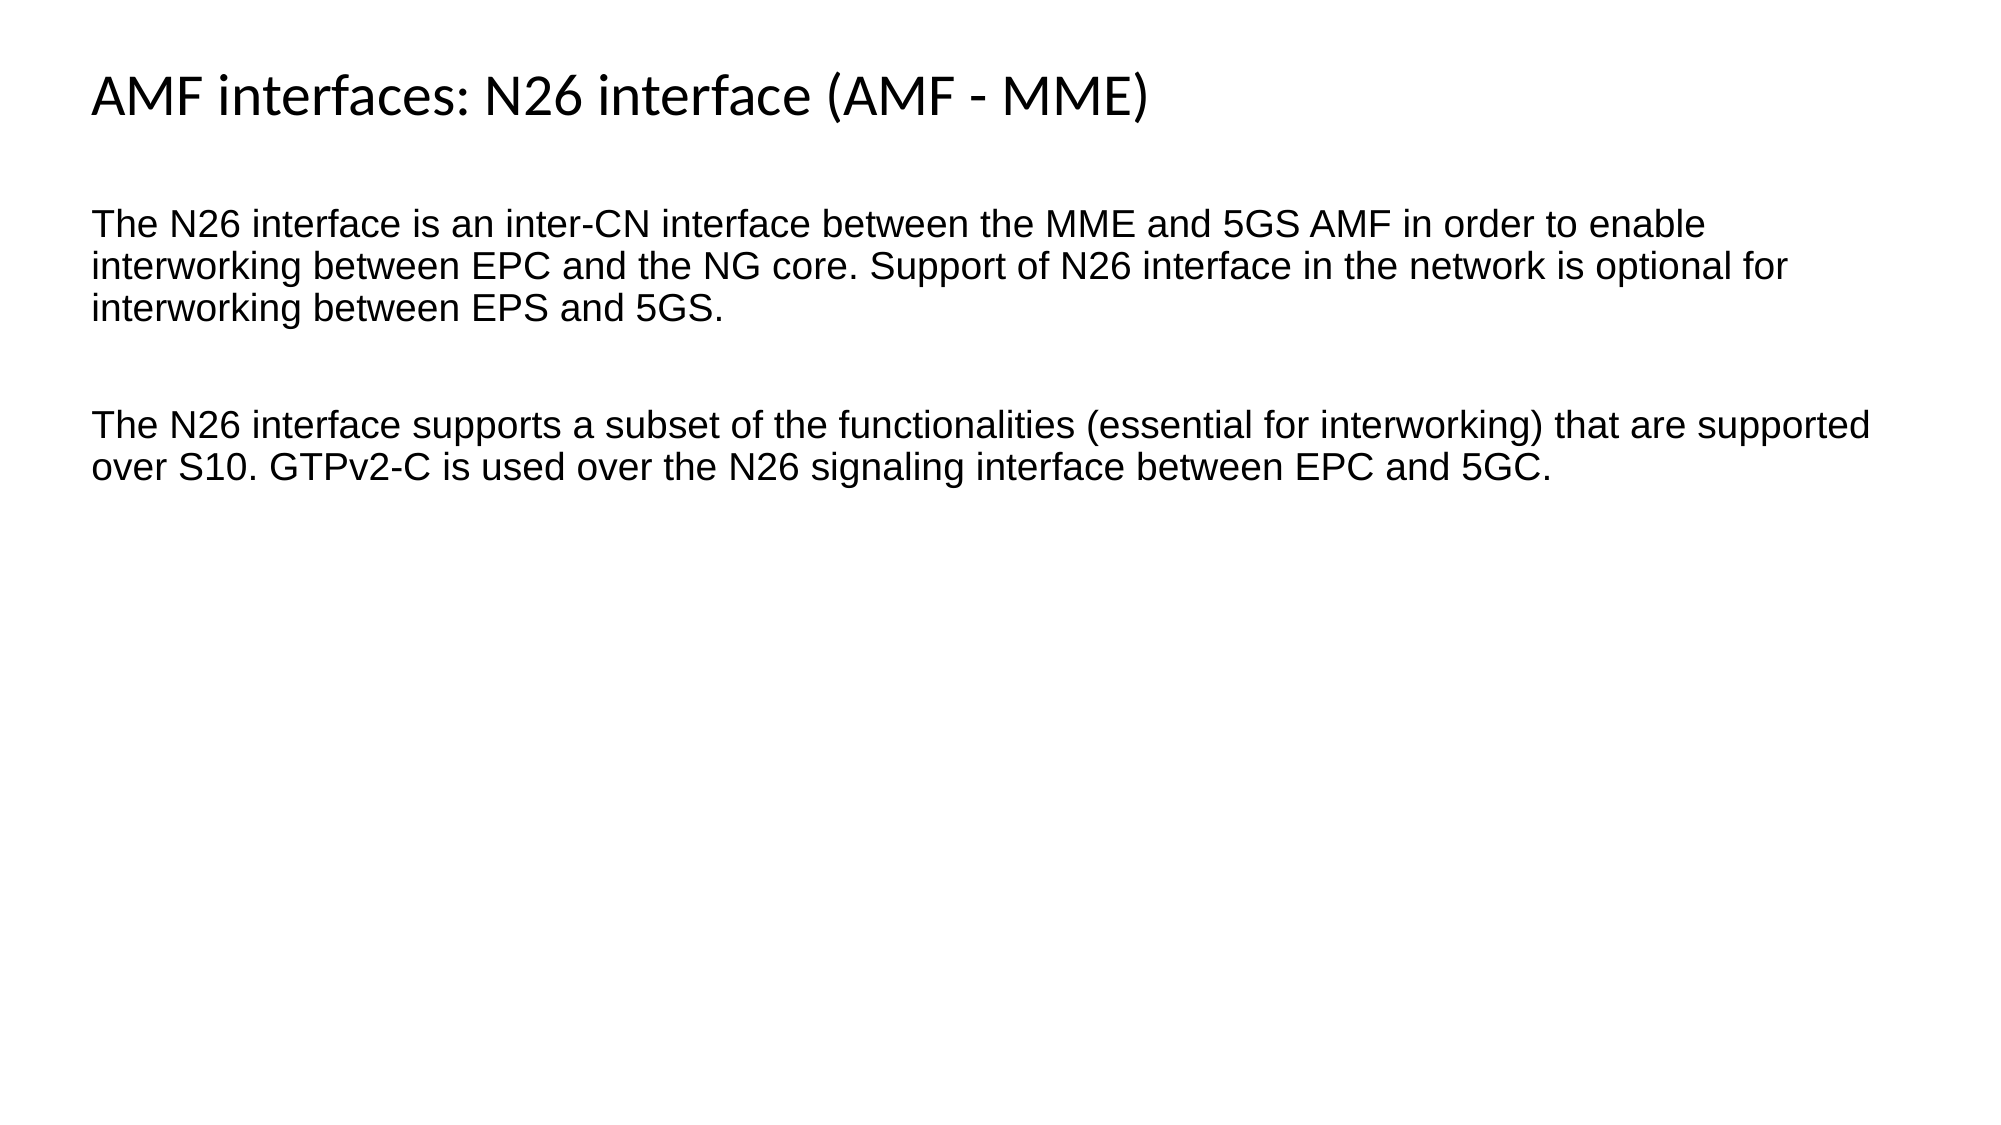

# AMF interfaces: N26 interface (AMF - MME)
The N26 interface is an inter-CN interface between the MME and 5GS AMF in order to enable interworking between EPC and the NG core. Support of N26 interface in the network is optional for interworking between EPS and 5GS.

The N26 interface supports a subset of the functionalities (essential for interworking) that are supported over S10. GTPv2-C is used over the N26 signaling interface between EPC and 5GC.